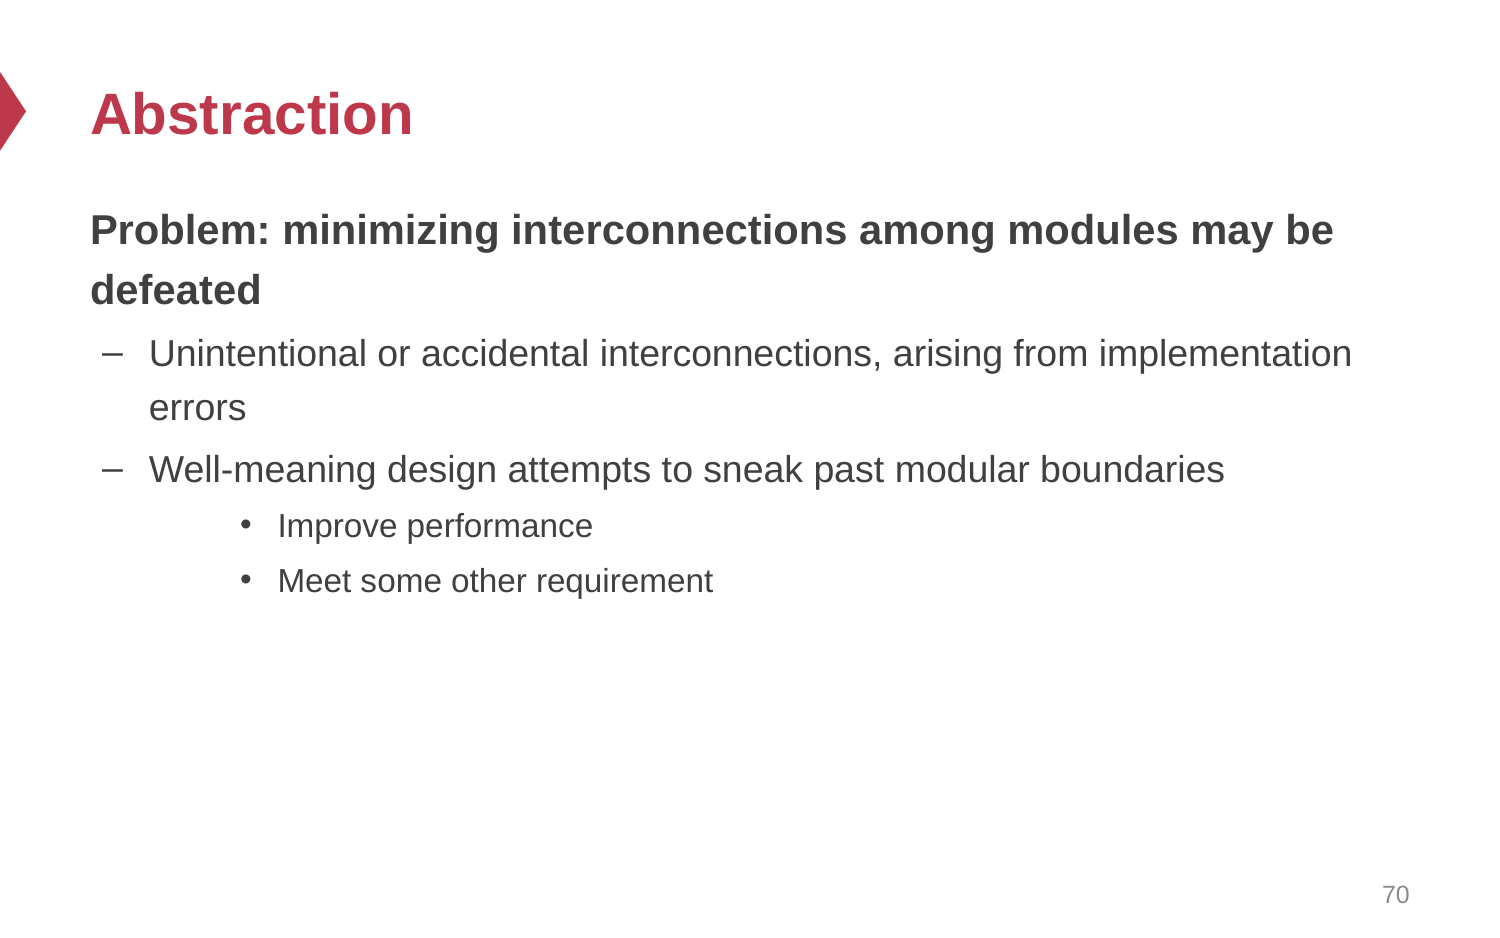

# Abstraction
Problem: minimizing interconnections among modules may be defeated
Unintentional or accidental interconnections, arising from implementation errors
Well-meaning design attempts to sneak past modular boundaries
Improve performance
Meet some other requirement

70